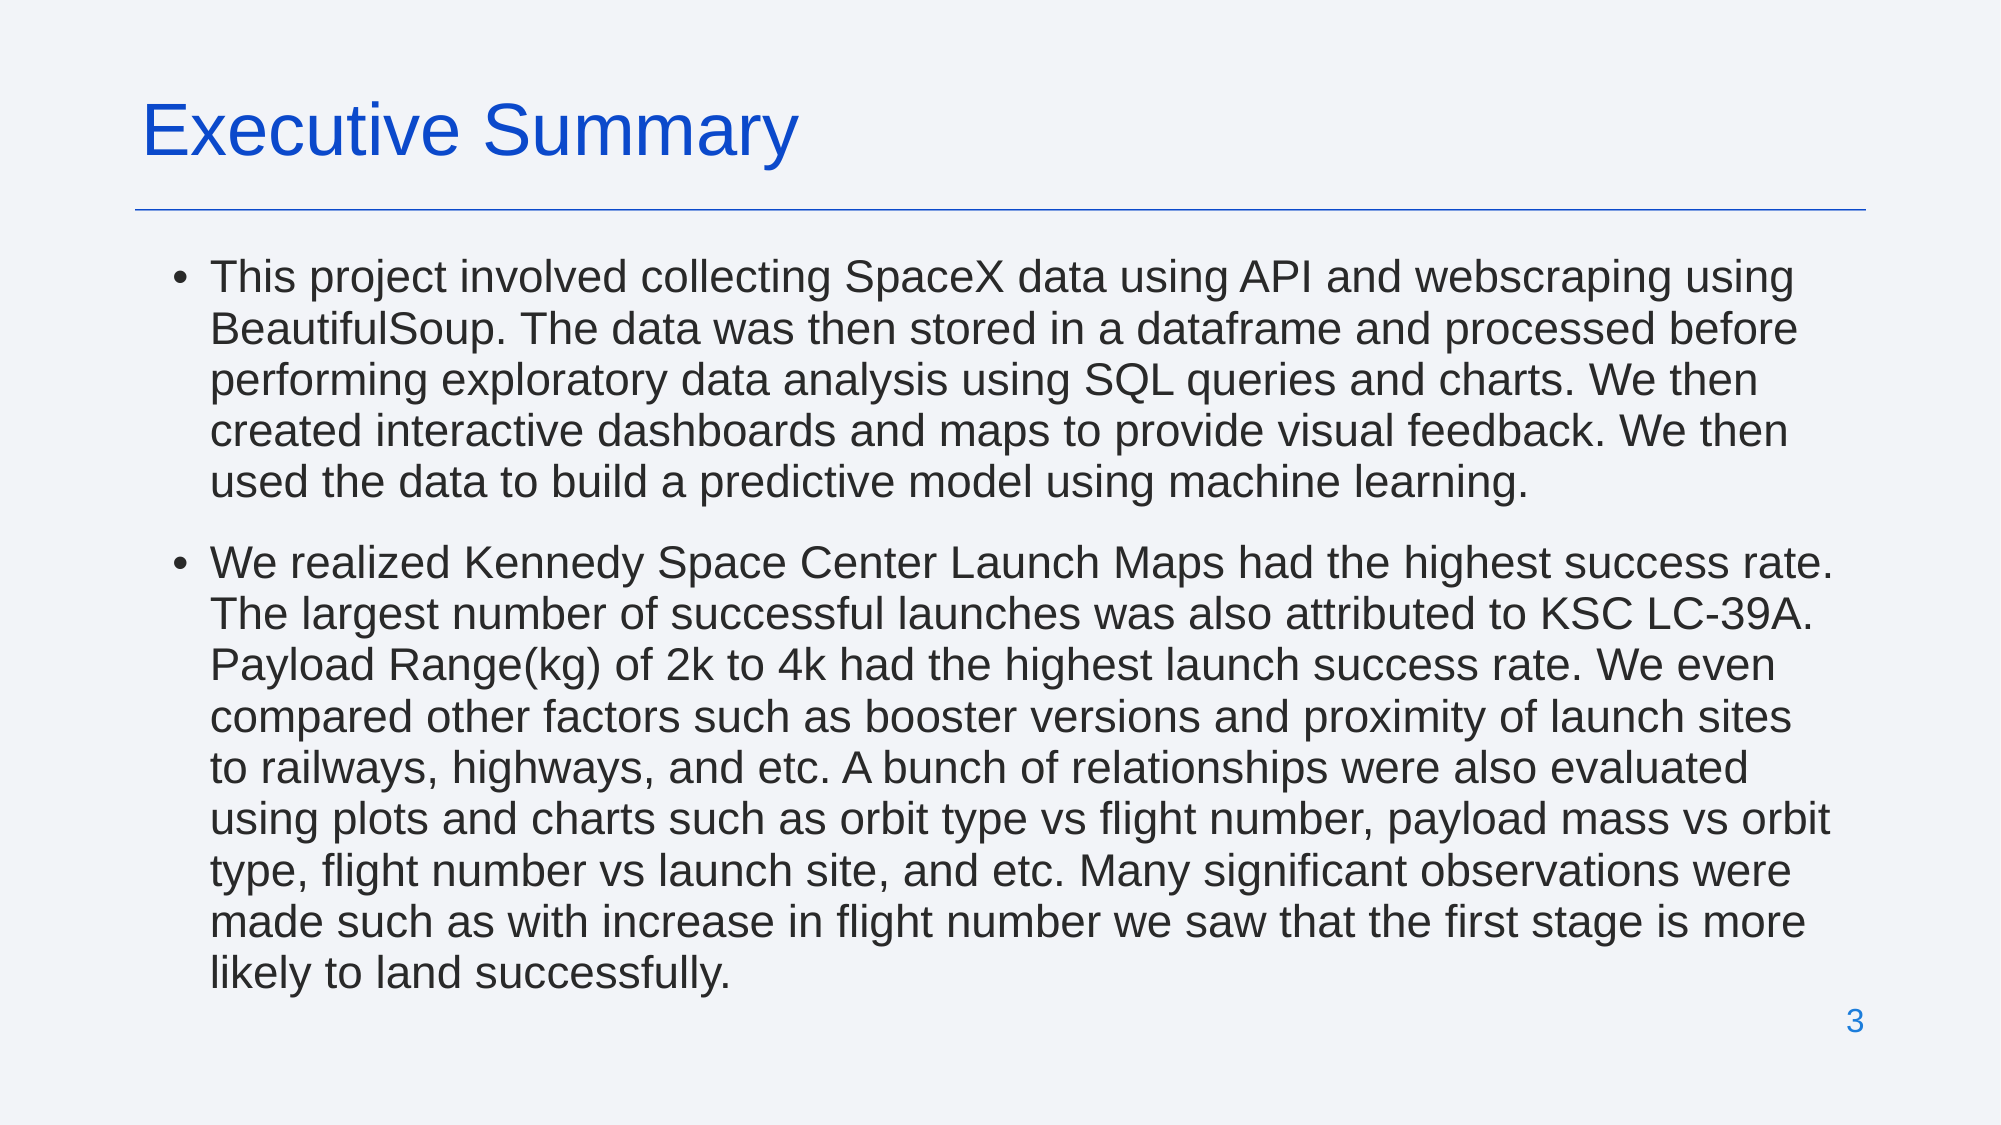

Executive Summary
This project involved collecting SpaceX data using API and webscraping using BeautifulSoup. The data was then stored in a dataframe and processed before performing exploratory data analysis using SQL queries and charts. We then created interactive dashboards and maps to provide visual feedback. We then used the data to build a predictive model using machine learning.
We realized Kennedy Space Center Launch Maps had the highest success rate. The largest number of successful launches was also attributed to KSC LC-39A. Payload Range(kg) of 2k to 4k had the highest launch success rate. We even compared other factors such as booster versions and proximity of launch sites to railways, highways, and etc. A bunch of relationships were also evaluated using plots and charts such as orbit type vs flight number, payload mass vs orbit type, flight number vs launch site, and etc. Many significant observations were made such as with increase in flight number we saw that the first stage is more likely to land successfully.

3